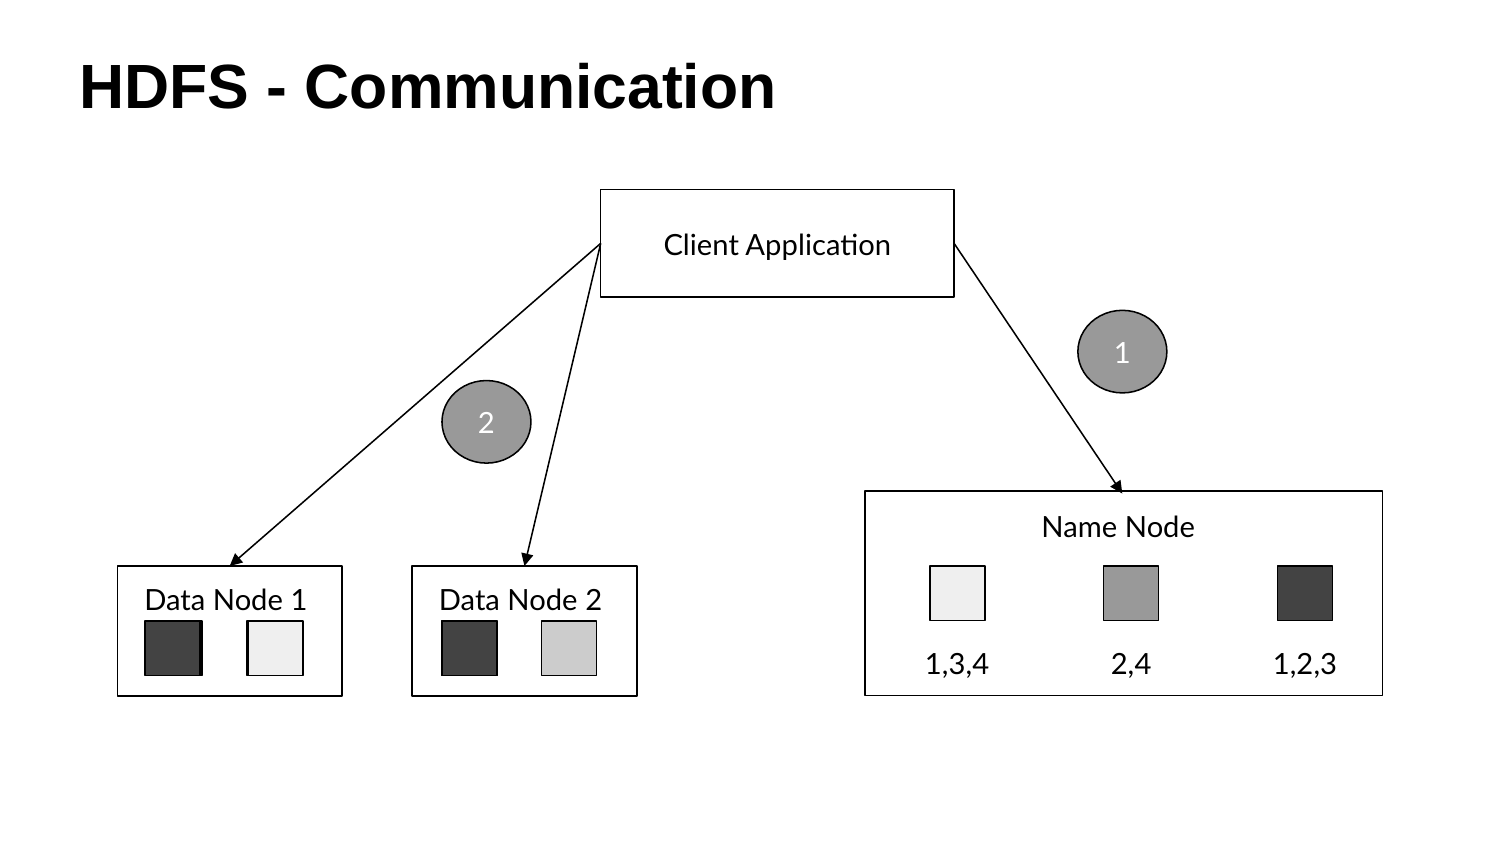

HDFS - Communication
Client Application

1

2

Name Node

Data Node 2

Data Node 1

1,3,4
2,4
1,2,3